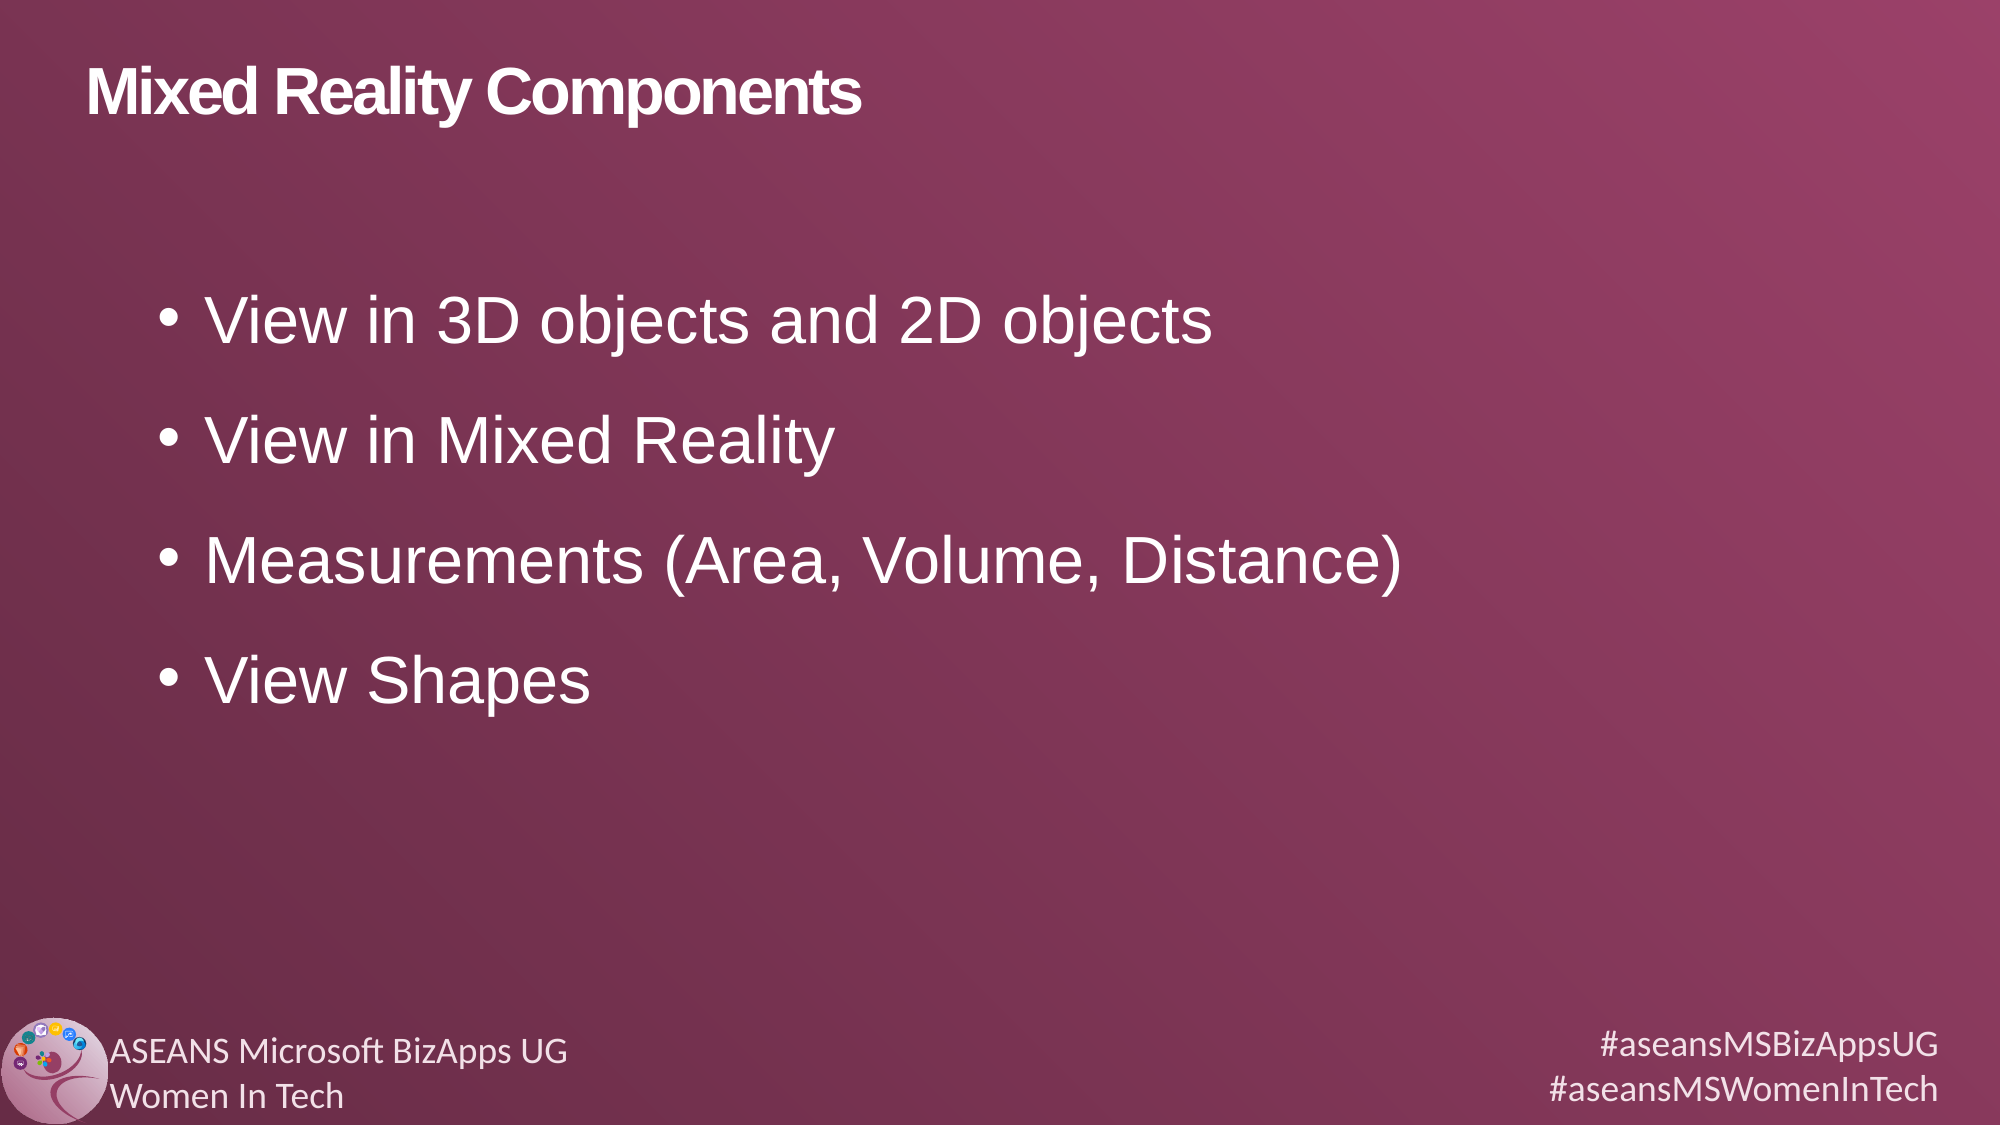

Mixed Reality Components
View in 3D objects and 2D objects
View in Mixed Reality
Measurements (Area, Volume, Distance)
View Shapes